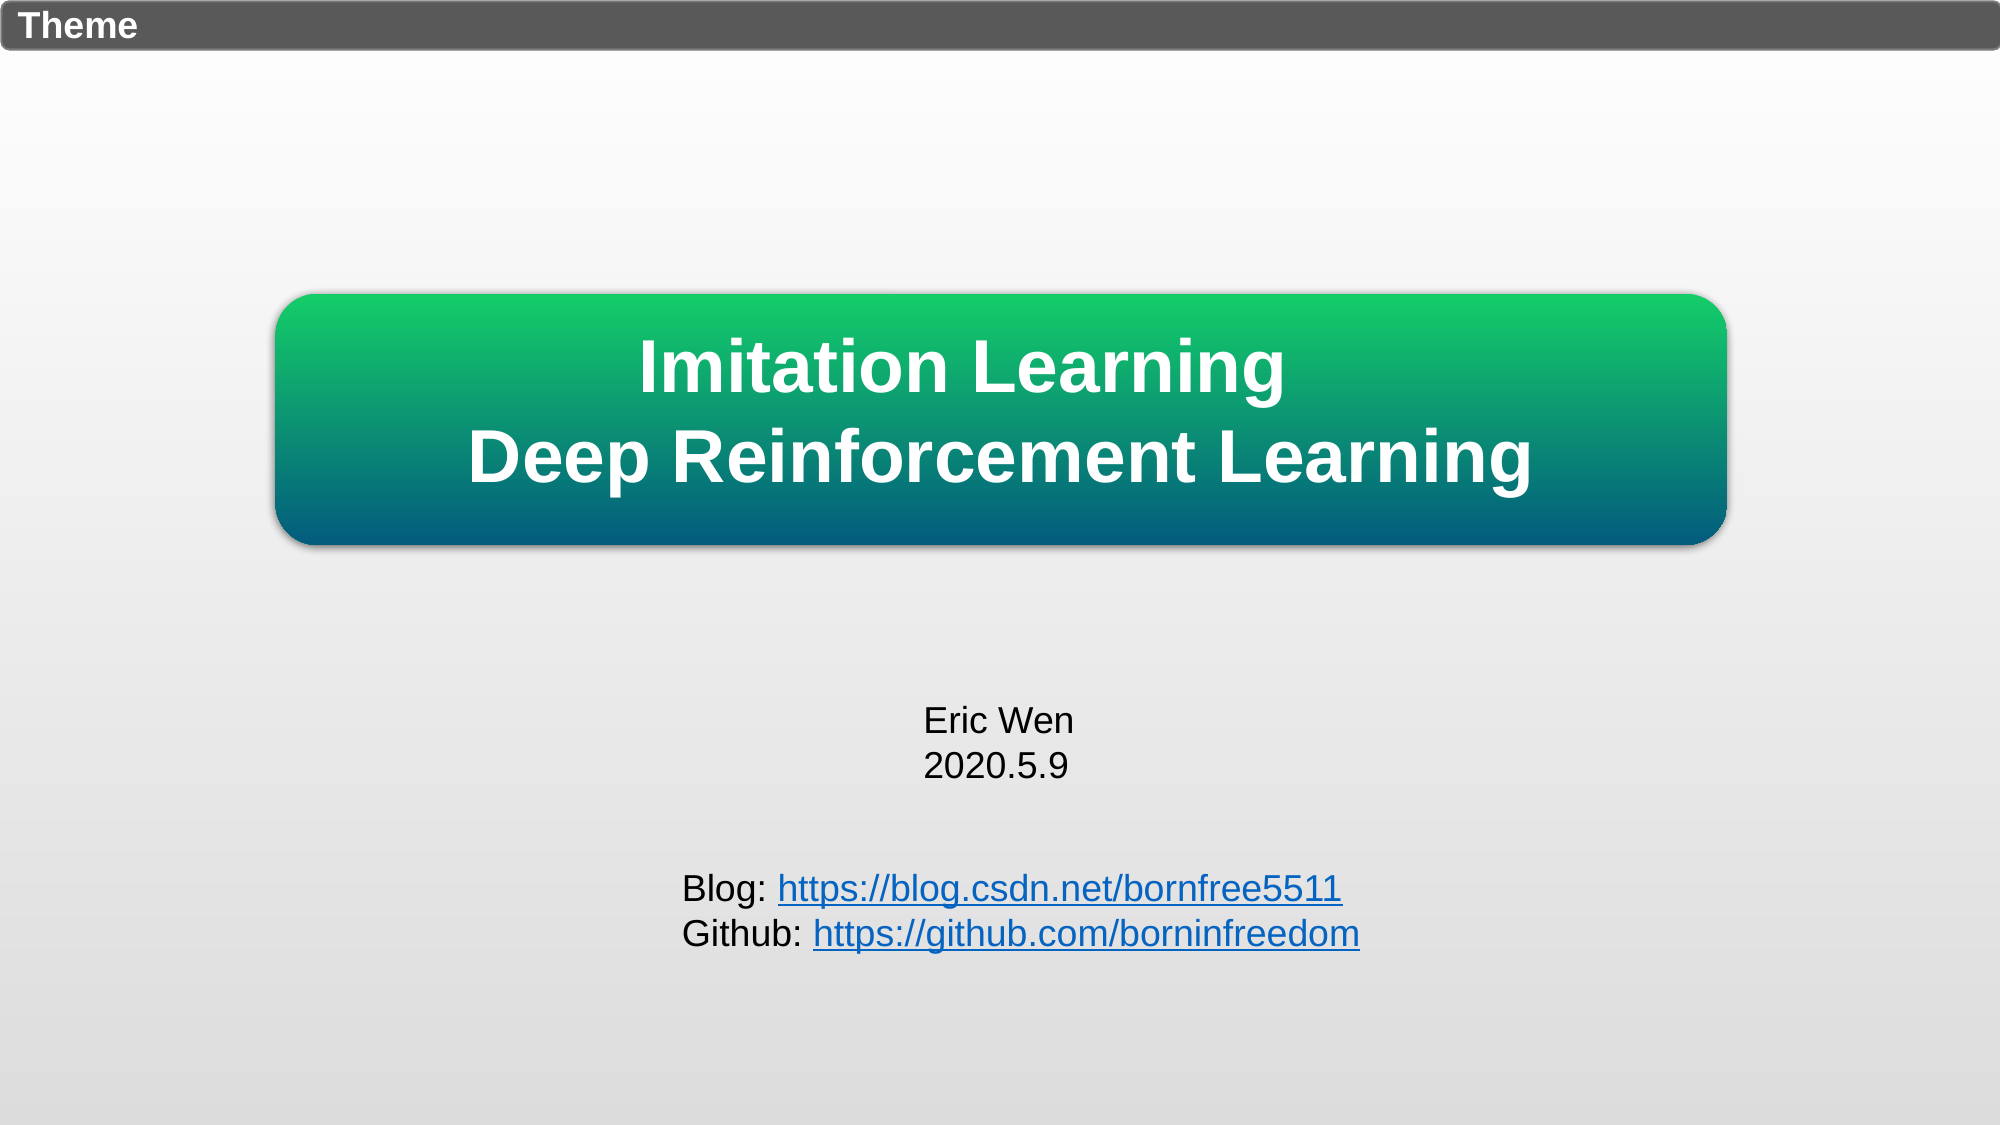

Theme

	 Imitation Learning
Deep Reinforcement Learning
Eric Wen
2020.5.9
Blog: https://blog.csdn.net/bornfree5511
Github: https://github.com/borninfreedom